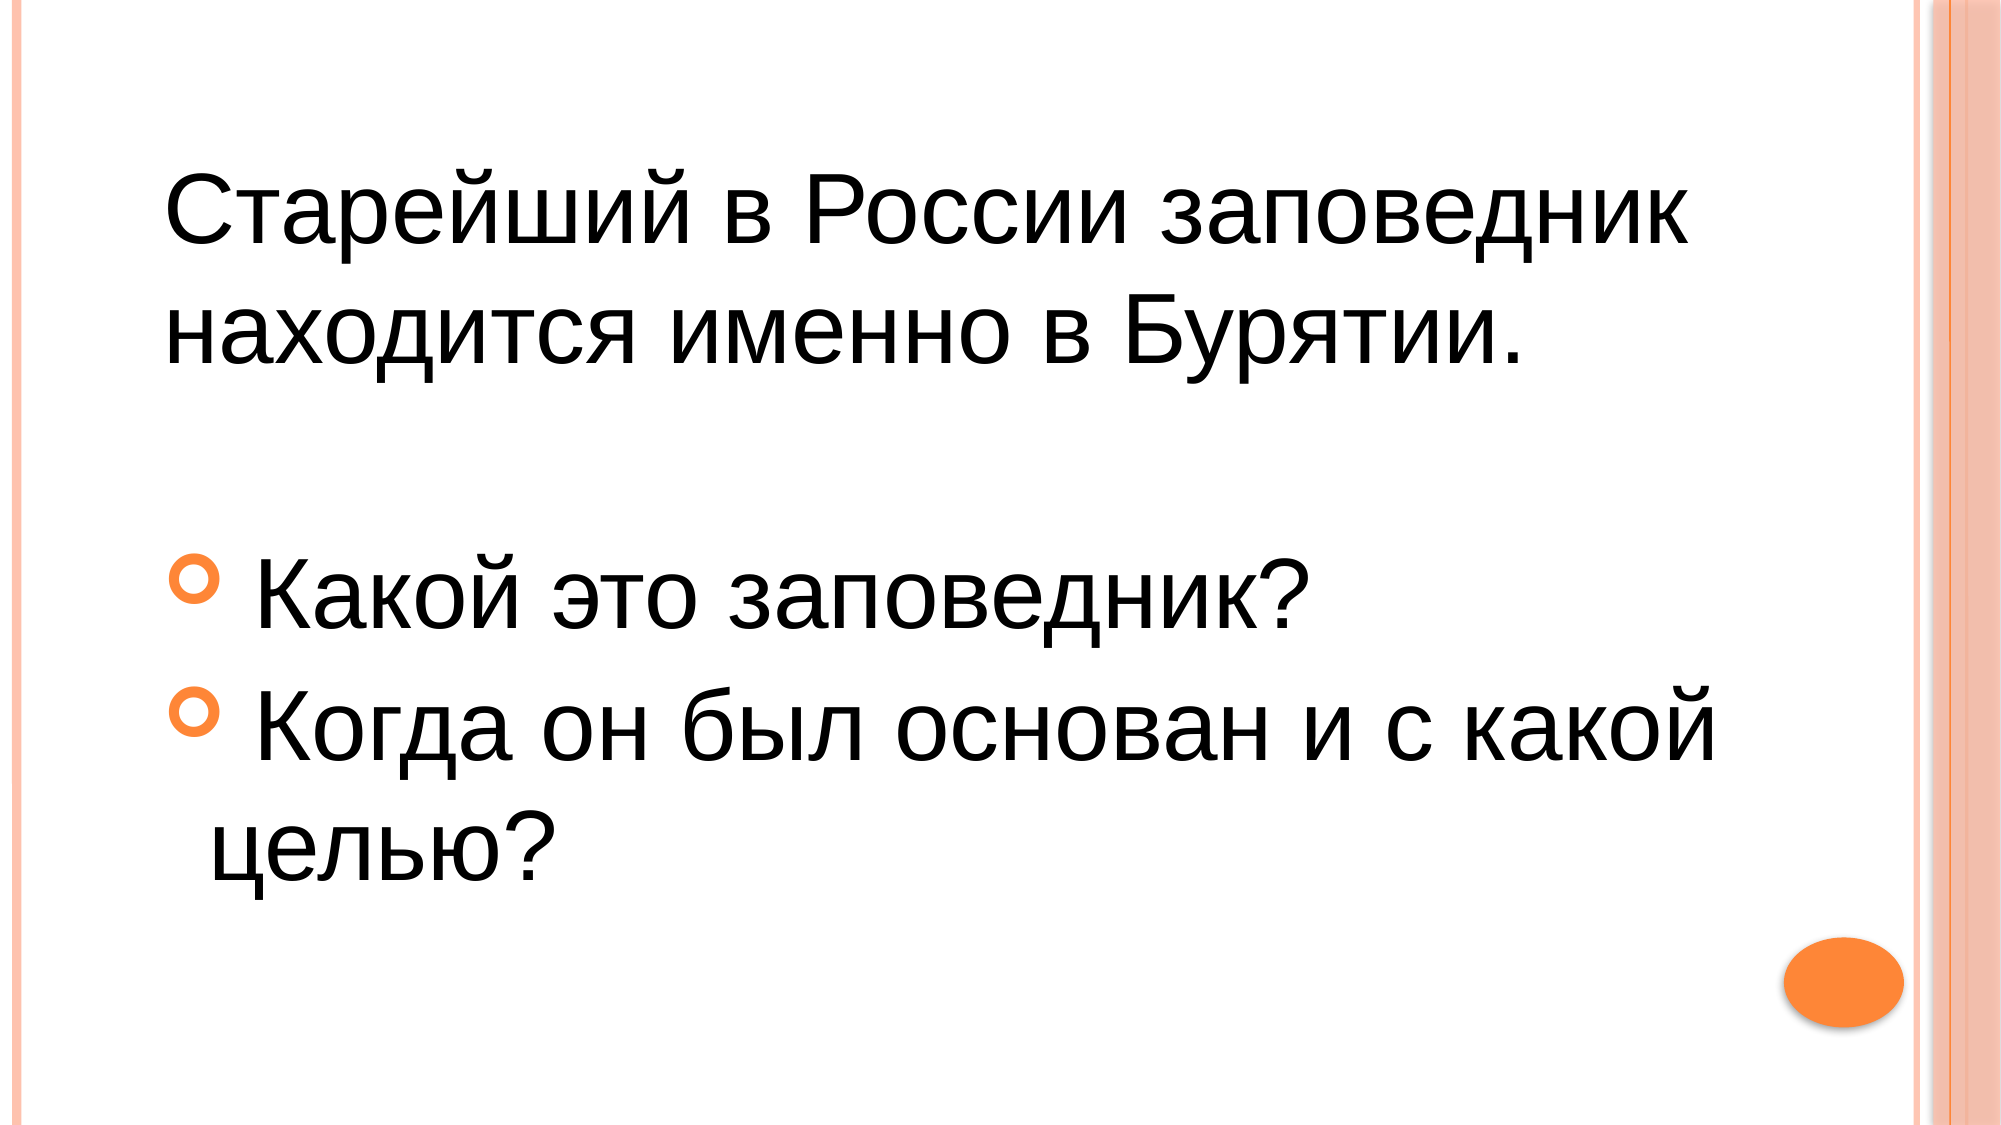

Старейший в России заповедник находится именно в Бурятии.

 Какой это заповедник?
 Когда он был основан и с какой целью?